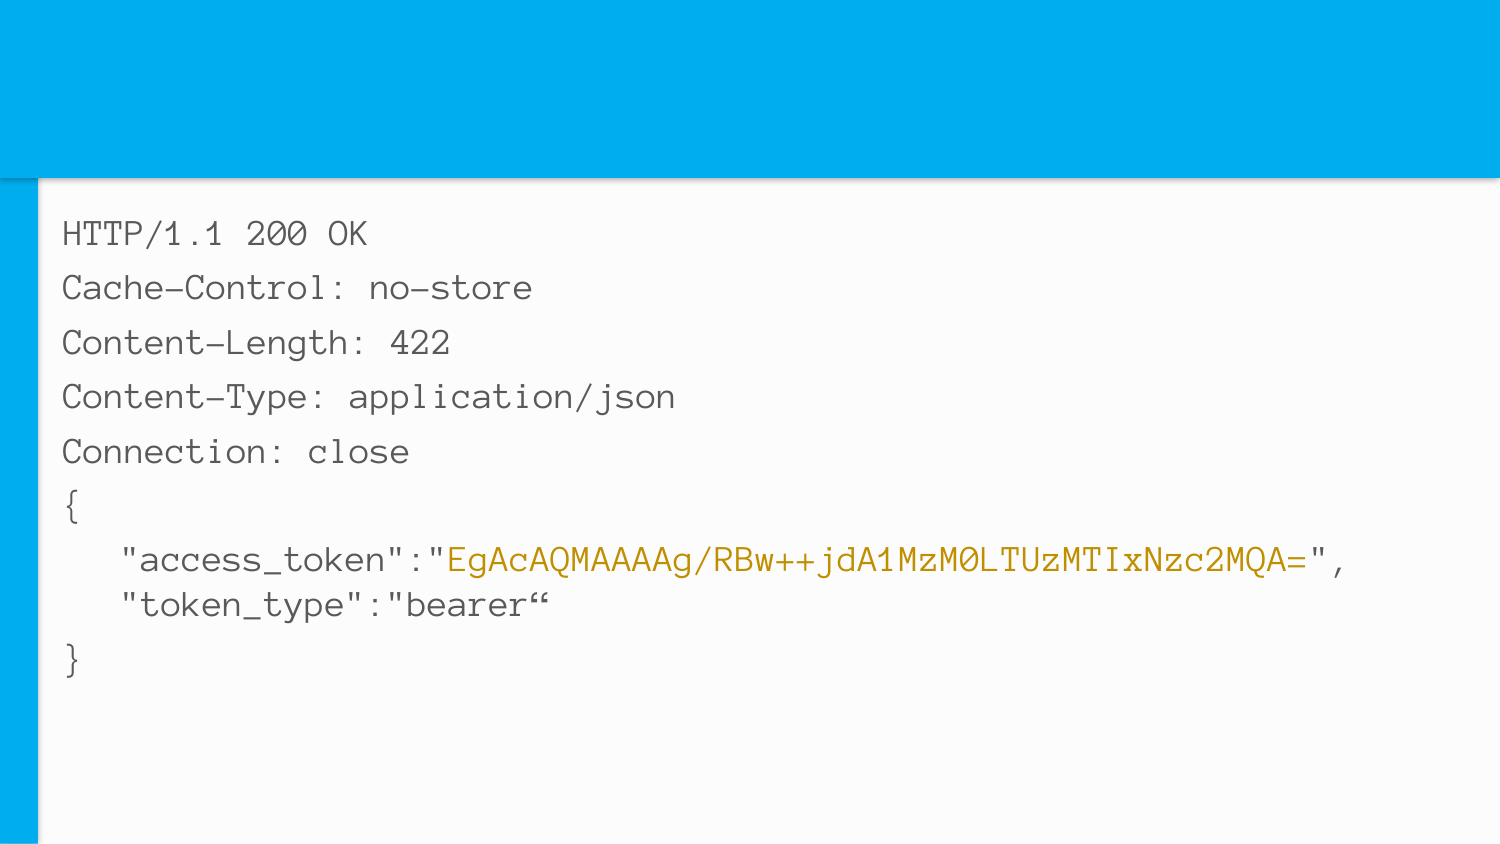

# 3. Authentication HTTP Response
HTTP/1.1 200 OK
Cache-Control: no-store
Content-Length: 422
Content-Type: application/json
Connection: close
{
"access_token":"EgAcAQMAAAAg/RBw++jdA1MzM0LTUzMTIxNzc2MQA=", "token_type":"bearer“
}